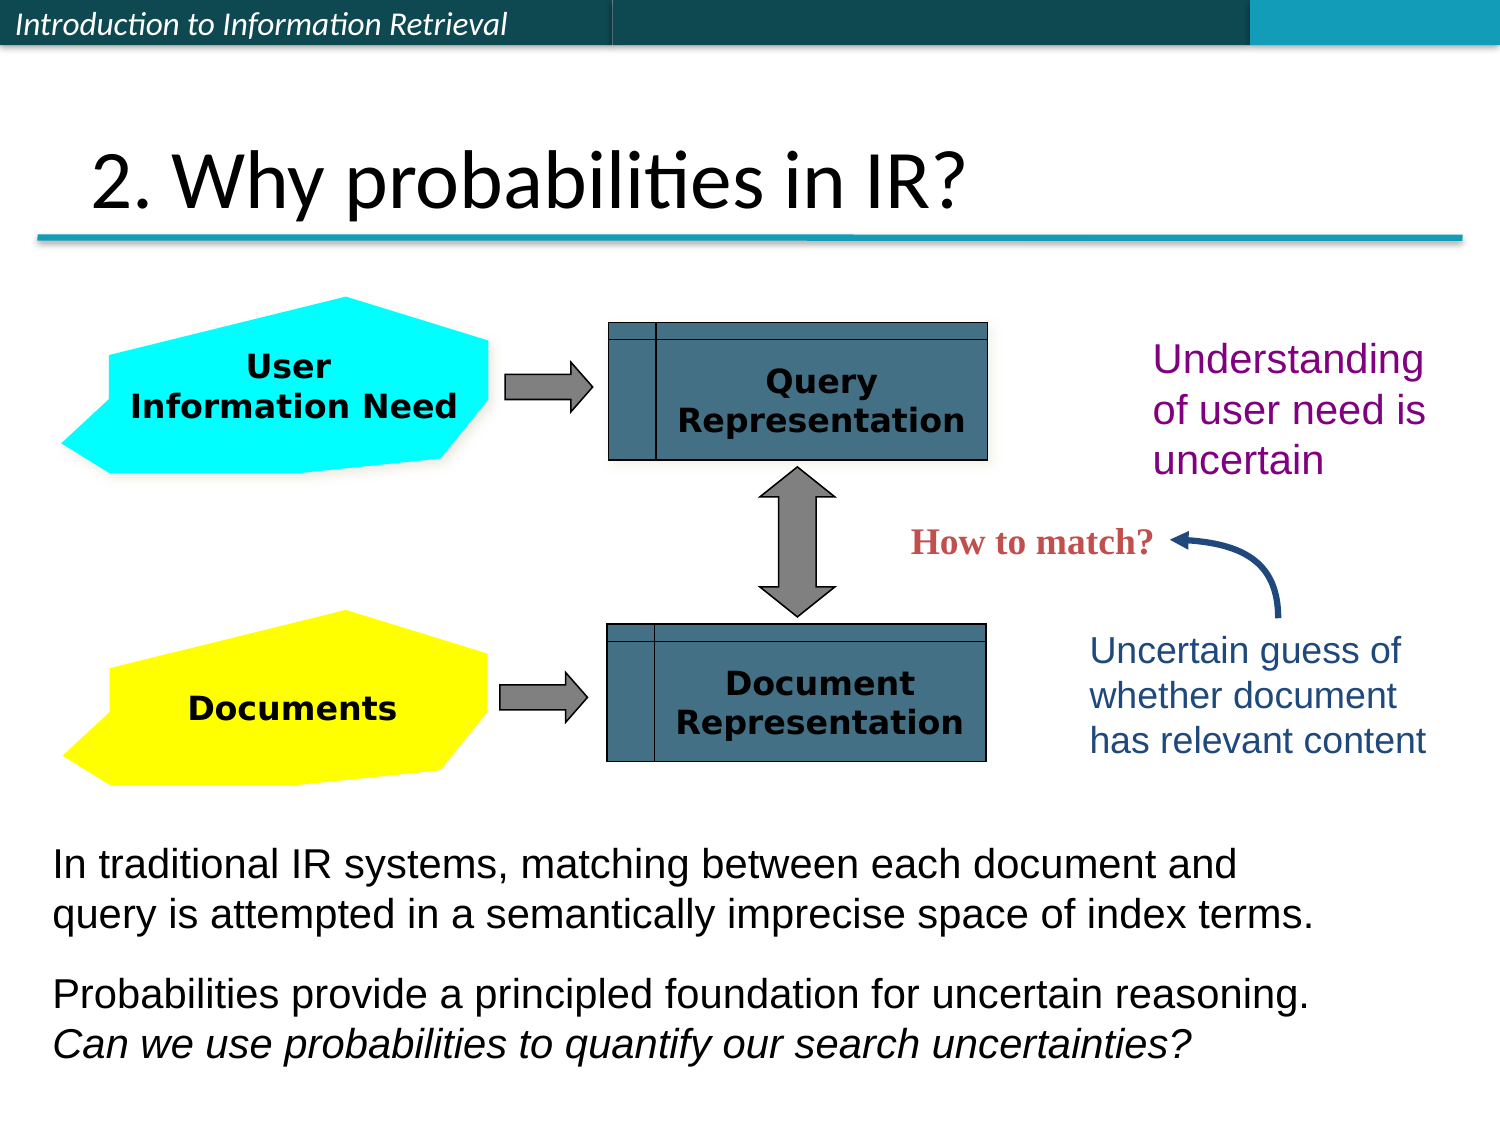

# 2. Why probabilities in IR?

Query
Representation
Understanding
of user need is
uncertain
User
Information Need

How to match?

Uncertain guess of
whether document has relevant content
Document
Representation

Documents
In traditional IR systems, matching between each document and
query is attempted in a semantically imprecise space of index terms.

Probabilities provide a principled foundation for uncertain reasoning.
Can we use probabilities to quantify our search uncertainties?